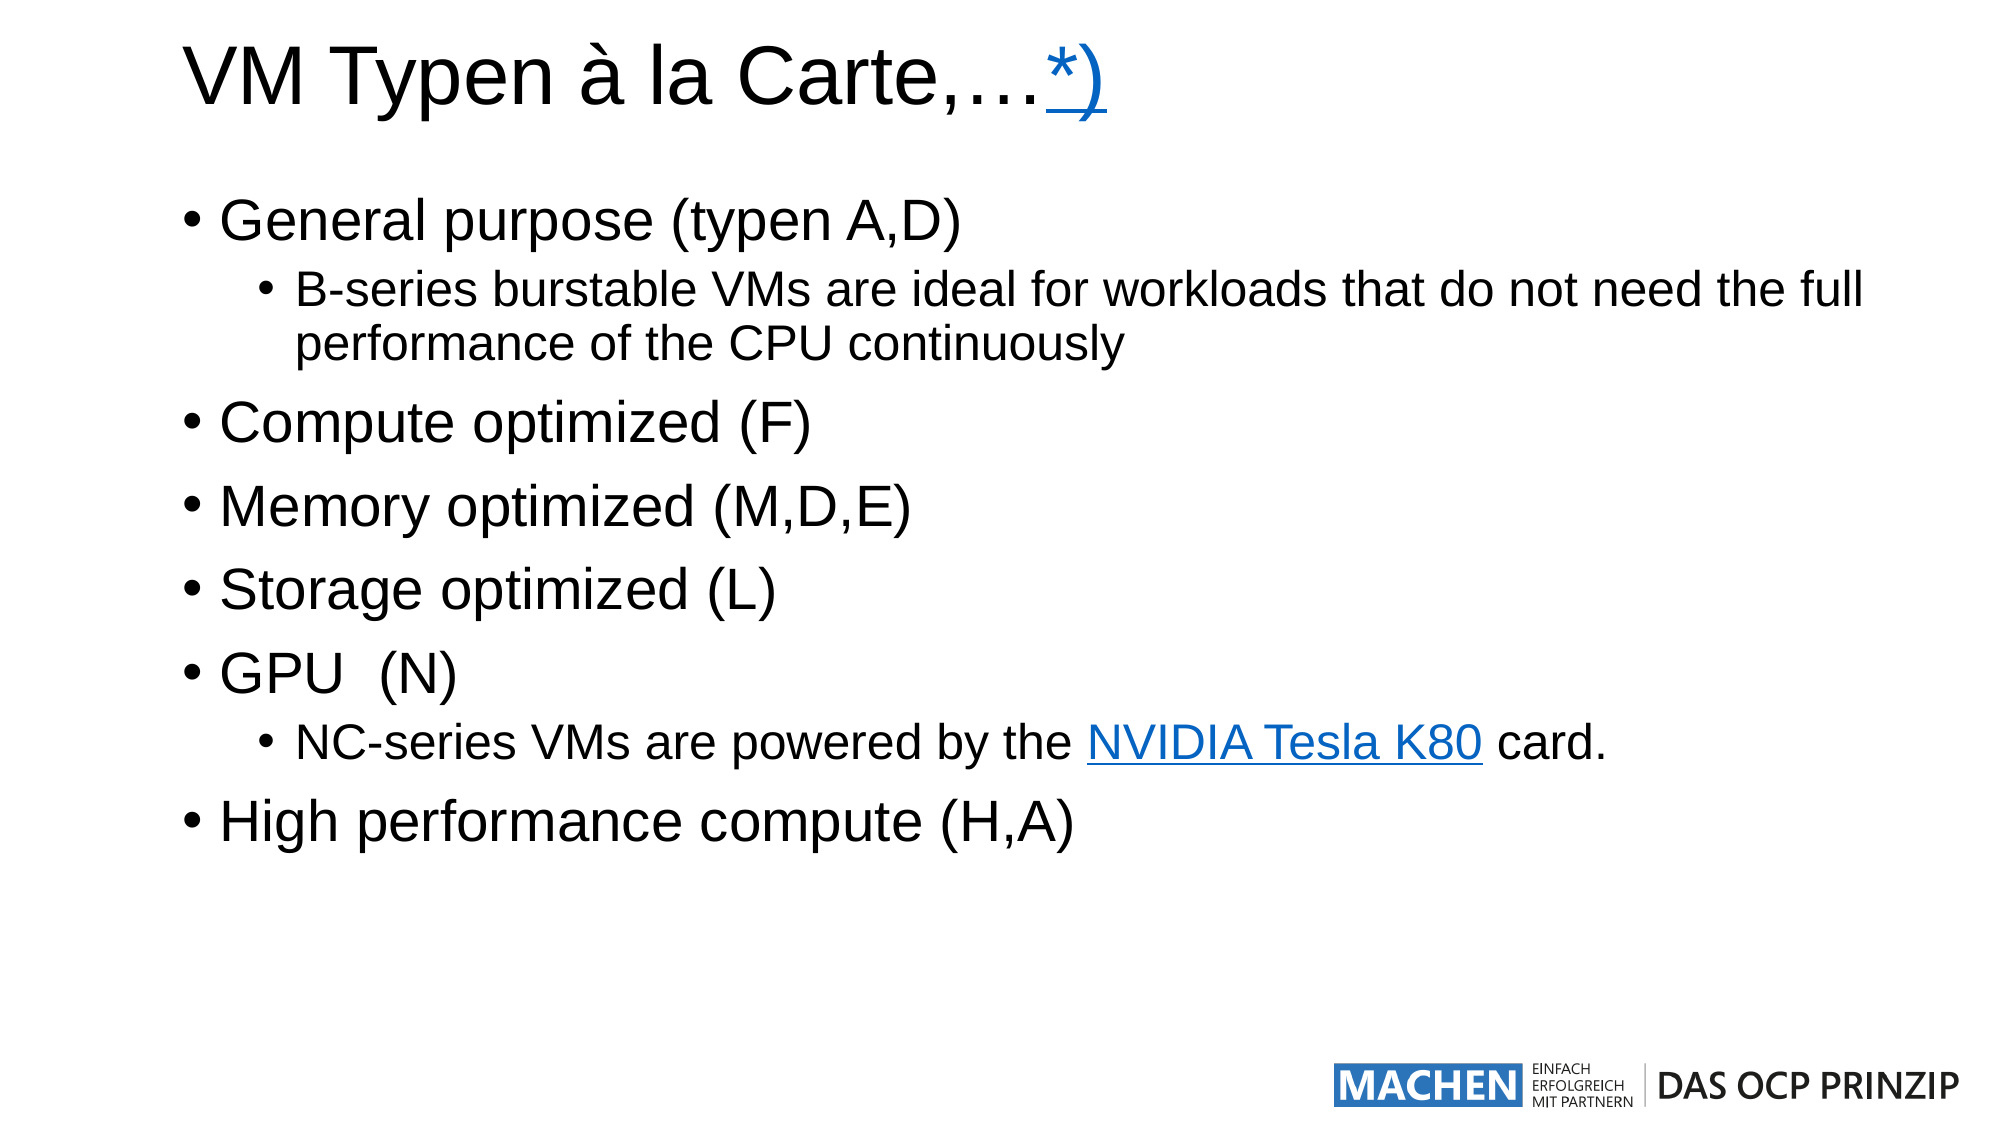

# VM Typen à la Carte,…*)
General purpose (typen A,D)
B-series burstable VMs are ideal for workloads that do not need the full performance of the CPU continuously
Compute optimized (F)
Memory optimized (M,D,E)
Storage optimized (L)
GPU  (N)
NC-series VMs are powered by the NVIDIA Tesla K80 card.
High performance compute (H,A)